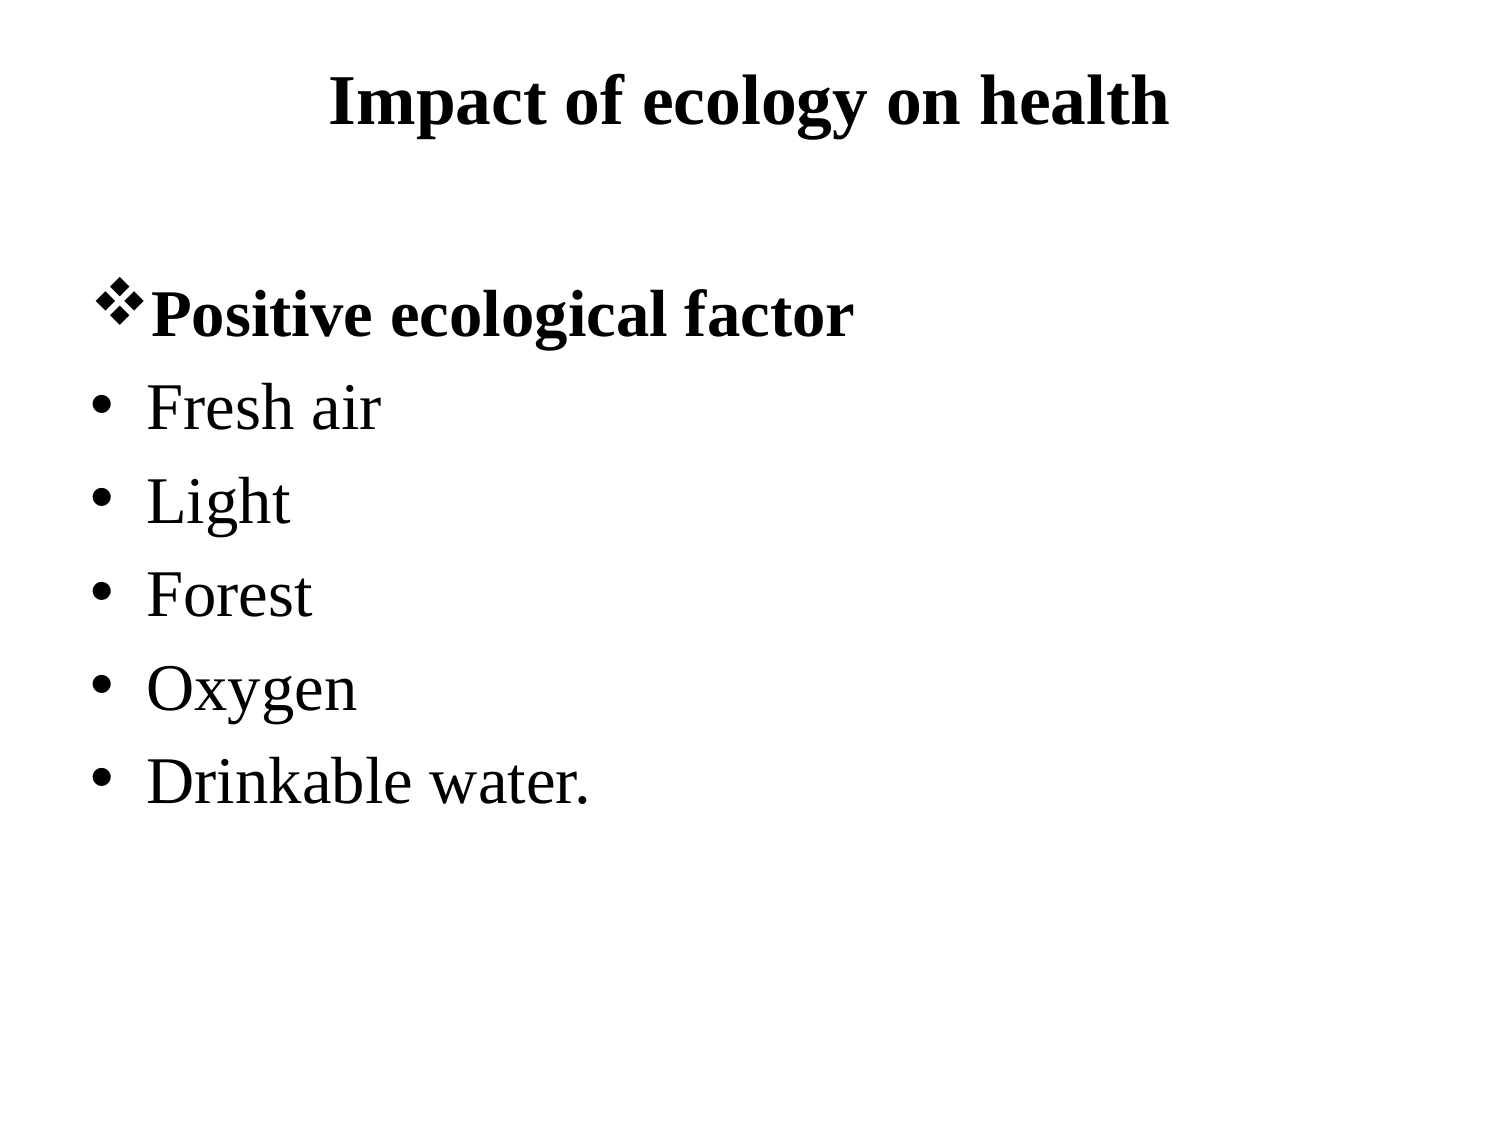

# Impact of ecology on health
Positive ecological factor
Fresh air
Light
Forest
Oxygen
Drinkable water.